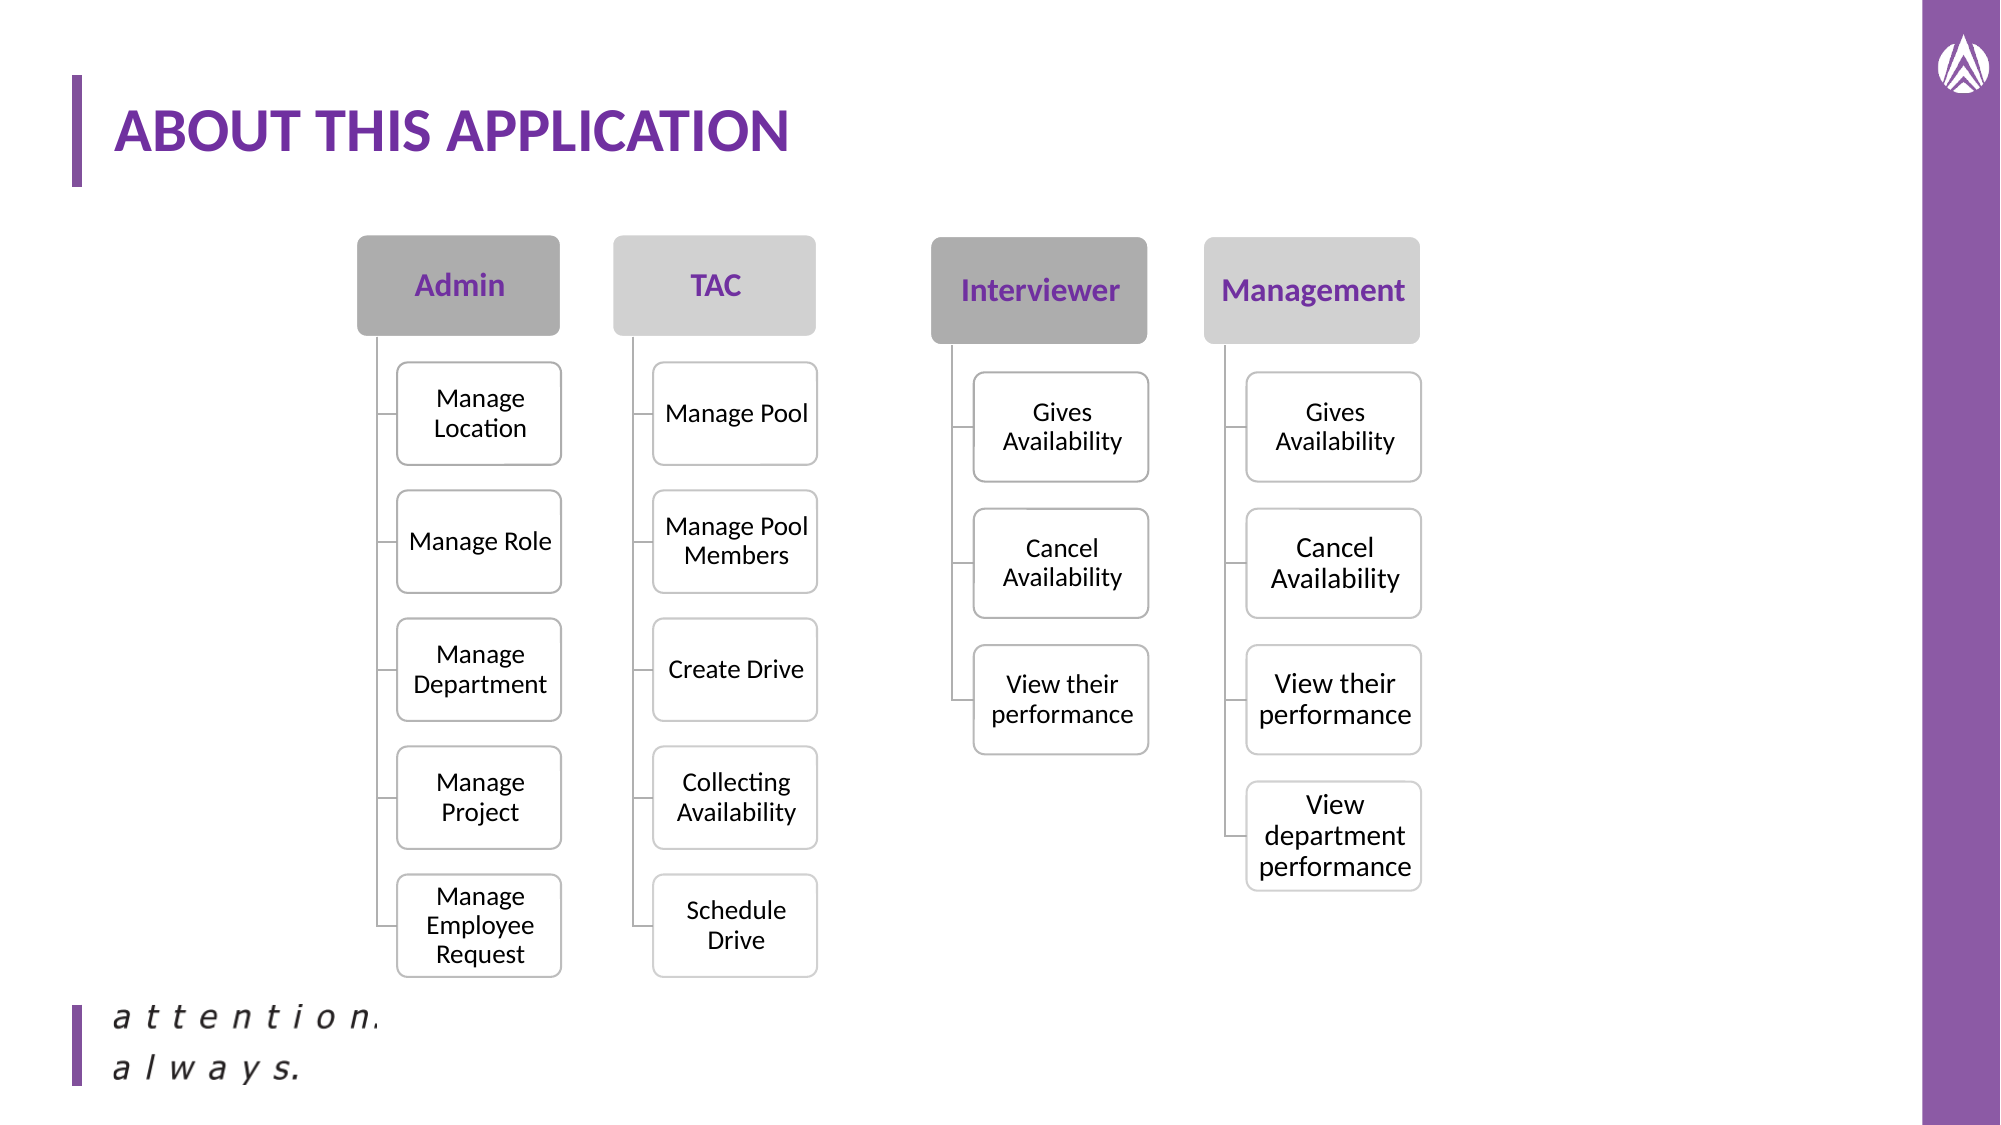

# ABOUT THIS APPLICATION
Admin
Manage Location
Manage Role
Manage Department
Manage Project
Manage Employee Request
TAC
Manage Pool
Manage Pool Members
Create Drive
Collecting Availability
Schedule Drive
Interviewer
Gives Availability
Cancel Availability
View their performance
Management
Gives Availability
Cancel Availability
View their performance
View department performance